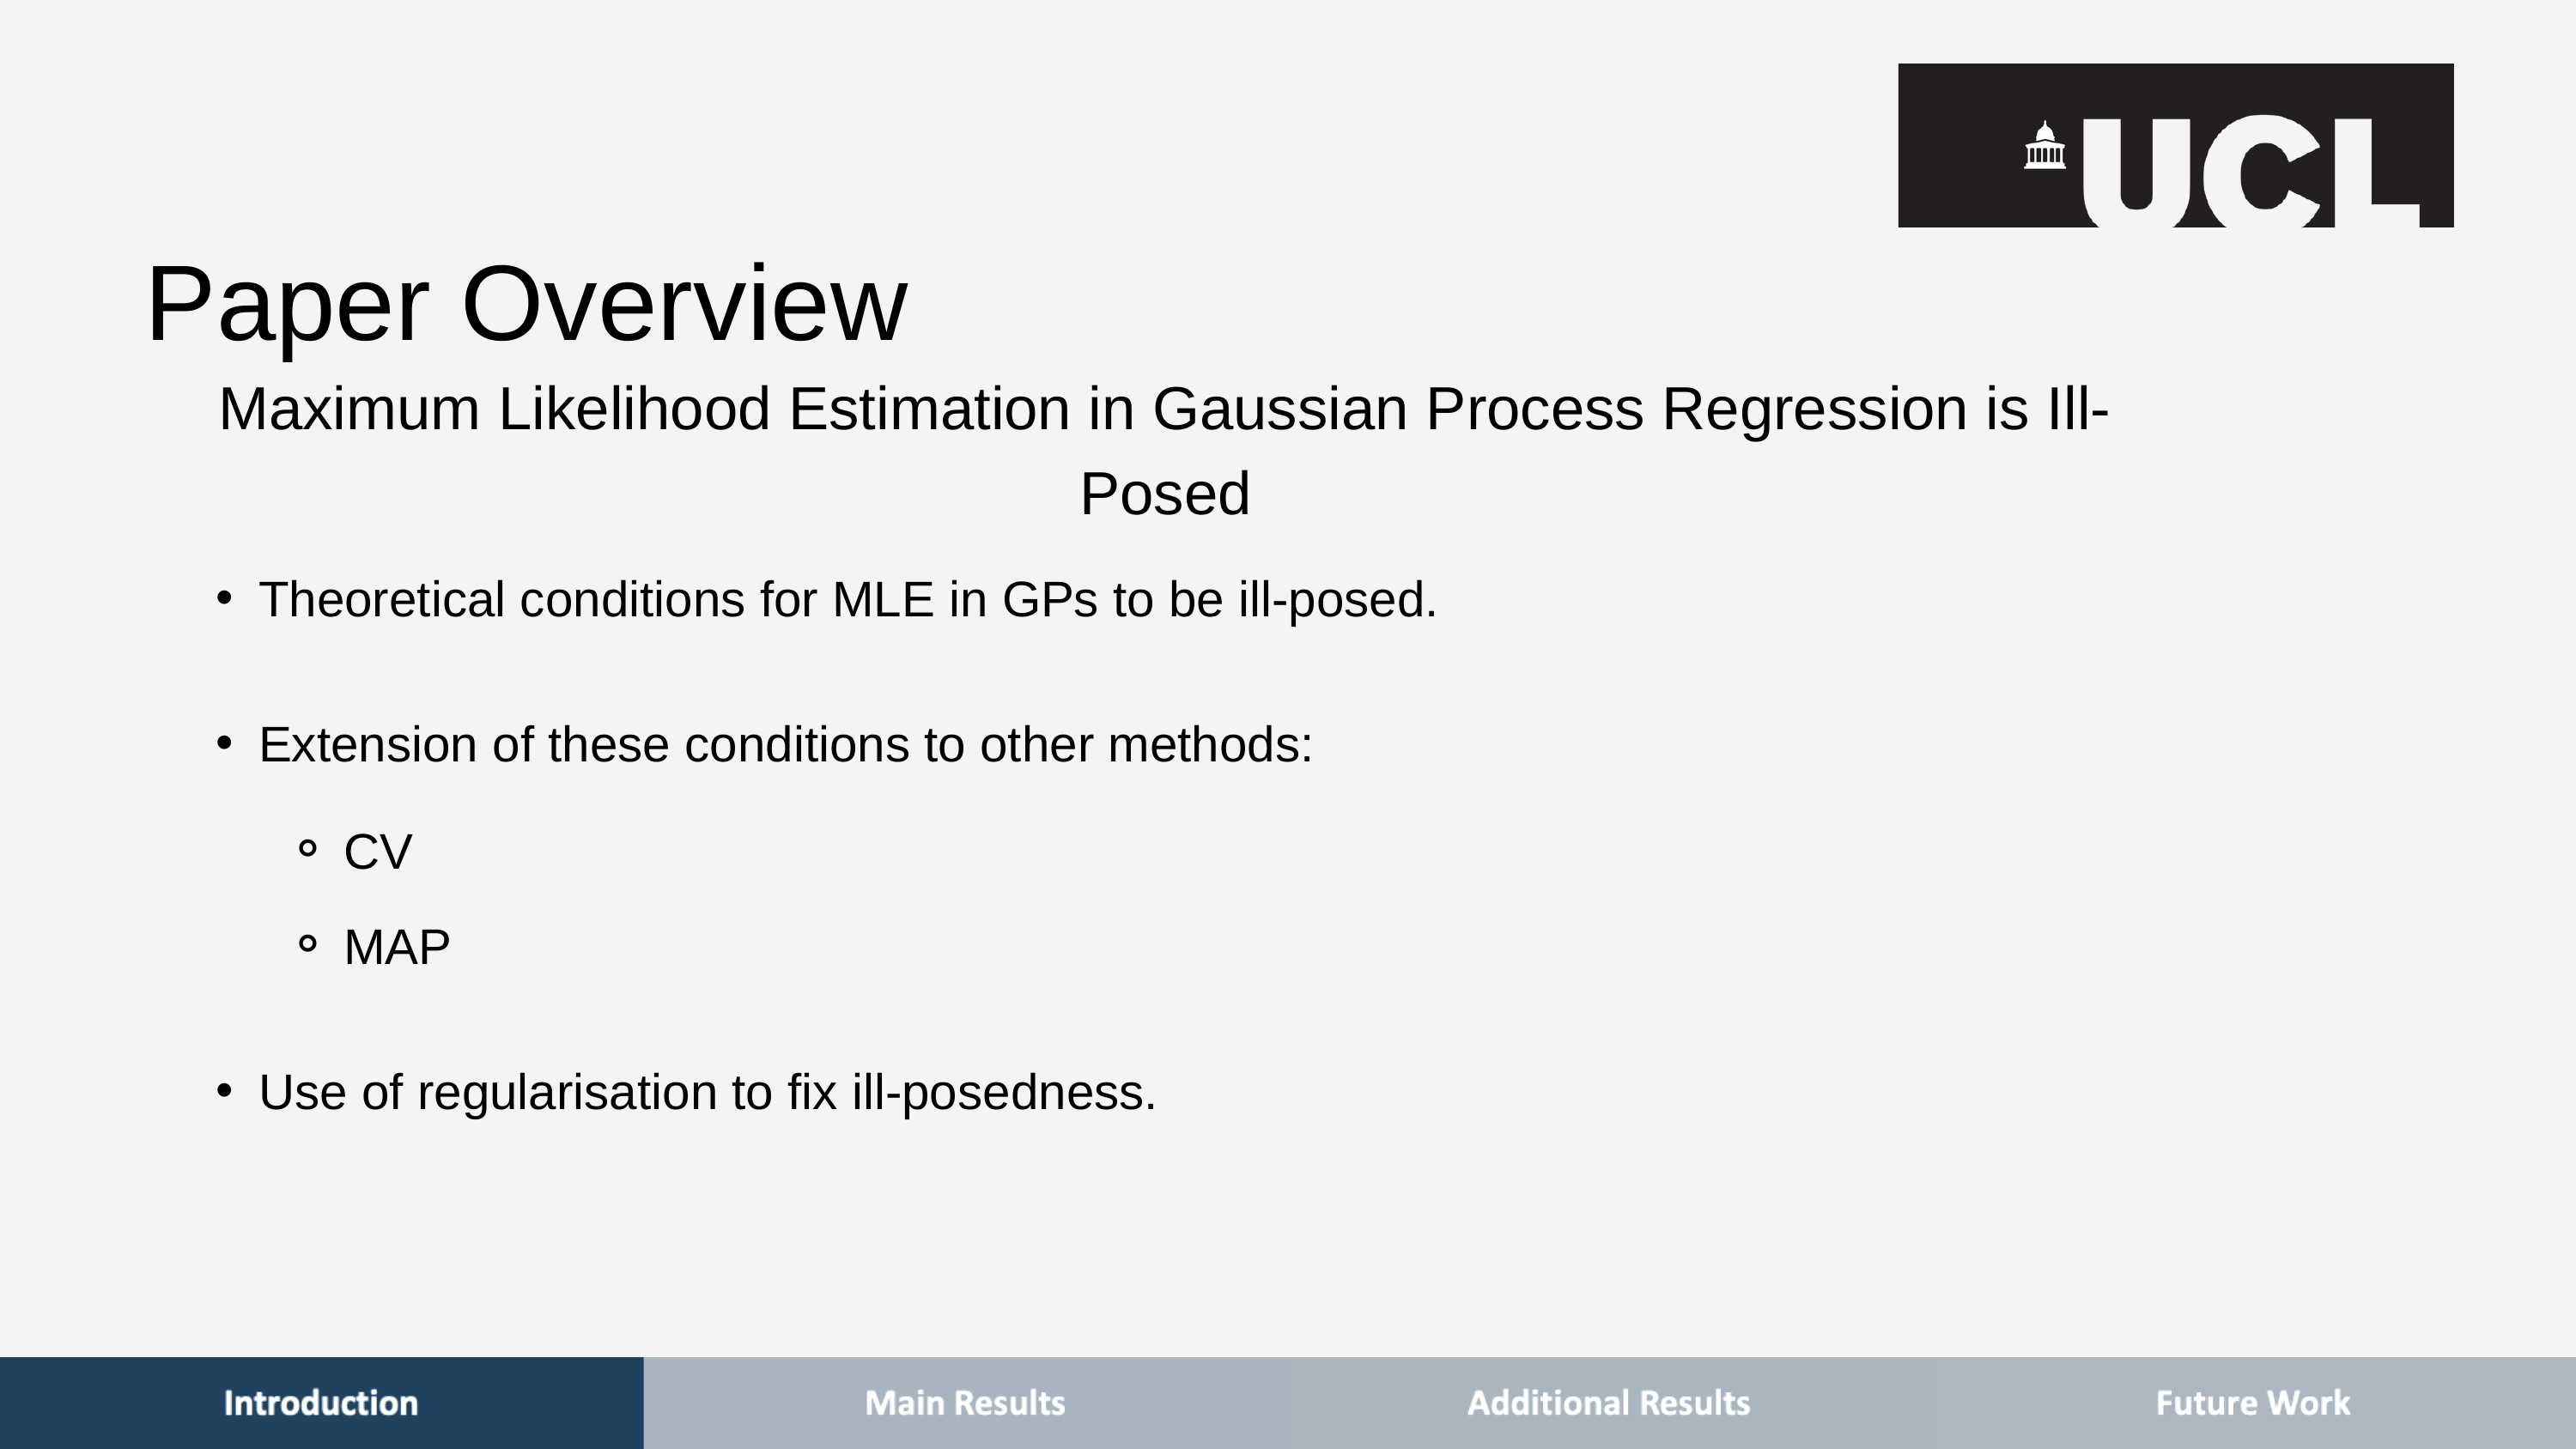

Paper Overview
Maximum Likelihood Estimation in Gaussian Process Regression is Ill-Posed
Theoretical conditions for MLE in GPs to be ill-posed.

Extension of these conditions to other methods:

CV

MAP

Use of regularisation to fix ill-posedness.